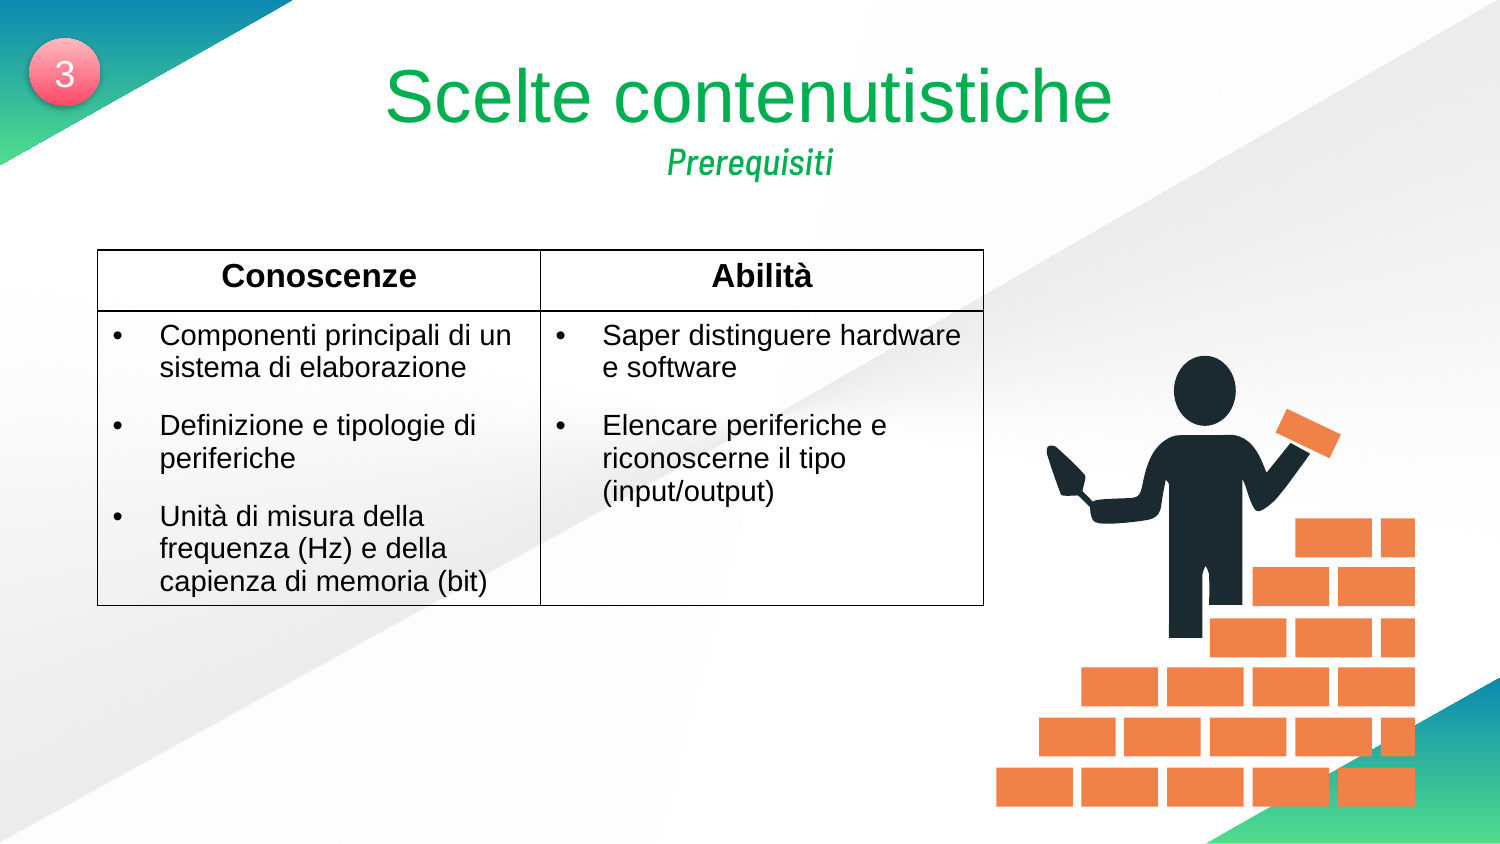

3
Scelte contenutistiche
Prerequisiti
| Conoscenze | Abilità |
| --- | --- |
| Componenti principali di un sistema di elaborazione Definizione e tipologie di periferiche Unità di misura della frequenza (Hz) e della capienza di memoria (bit) | Saper distinguere hardware e software Elencare periferiche e riconoscerne il tipo (input/output) |